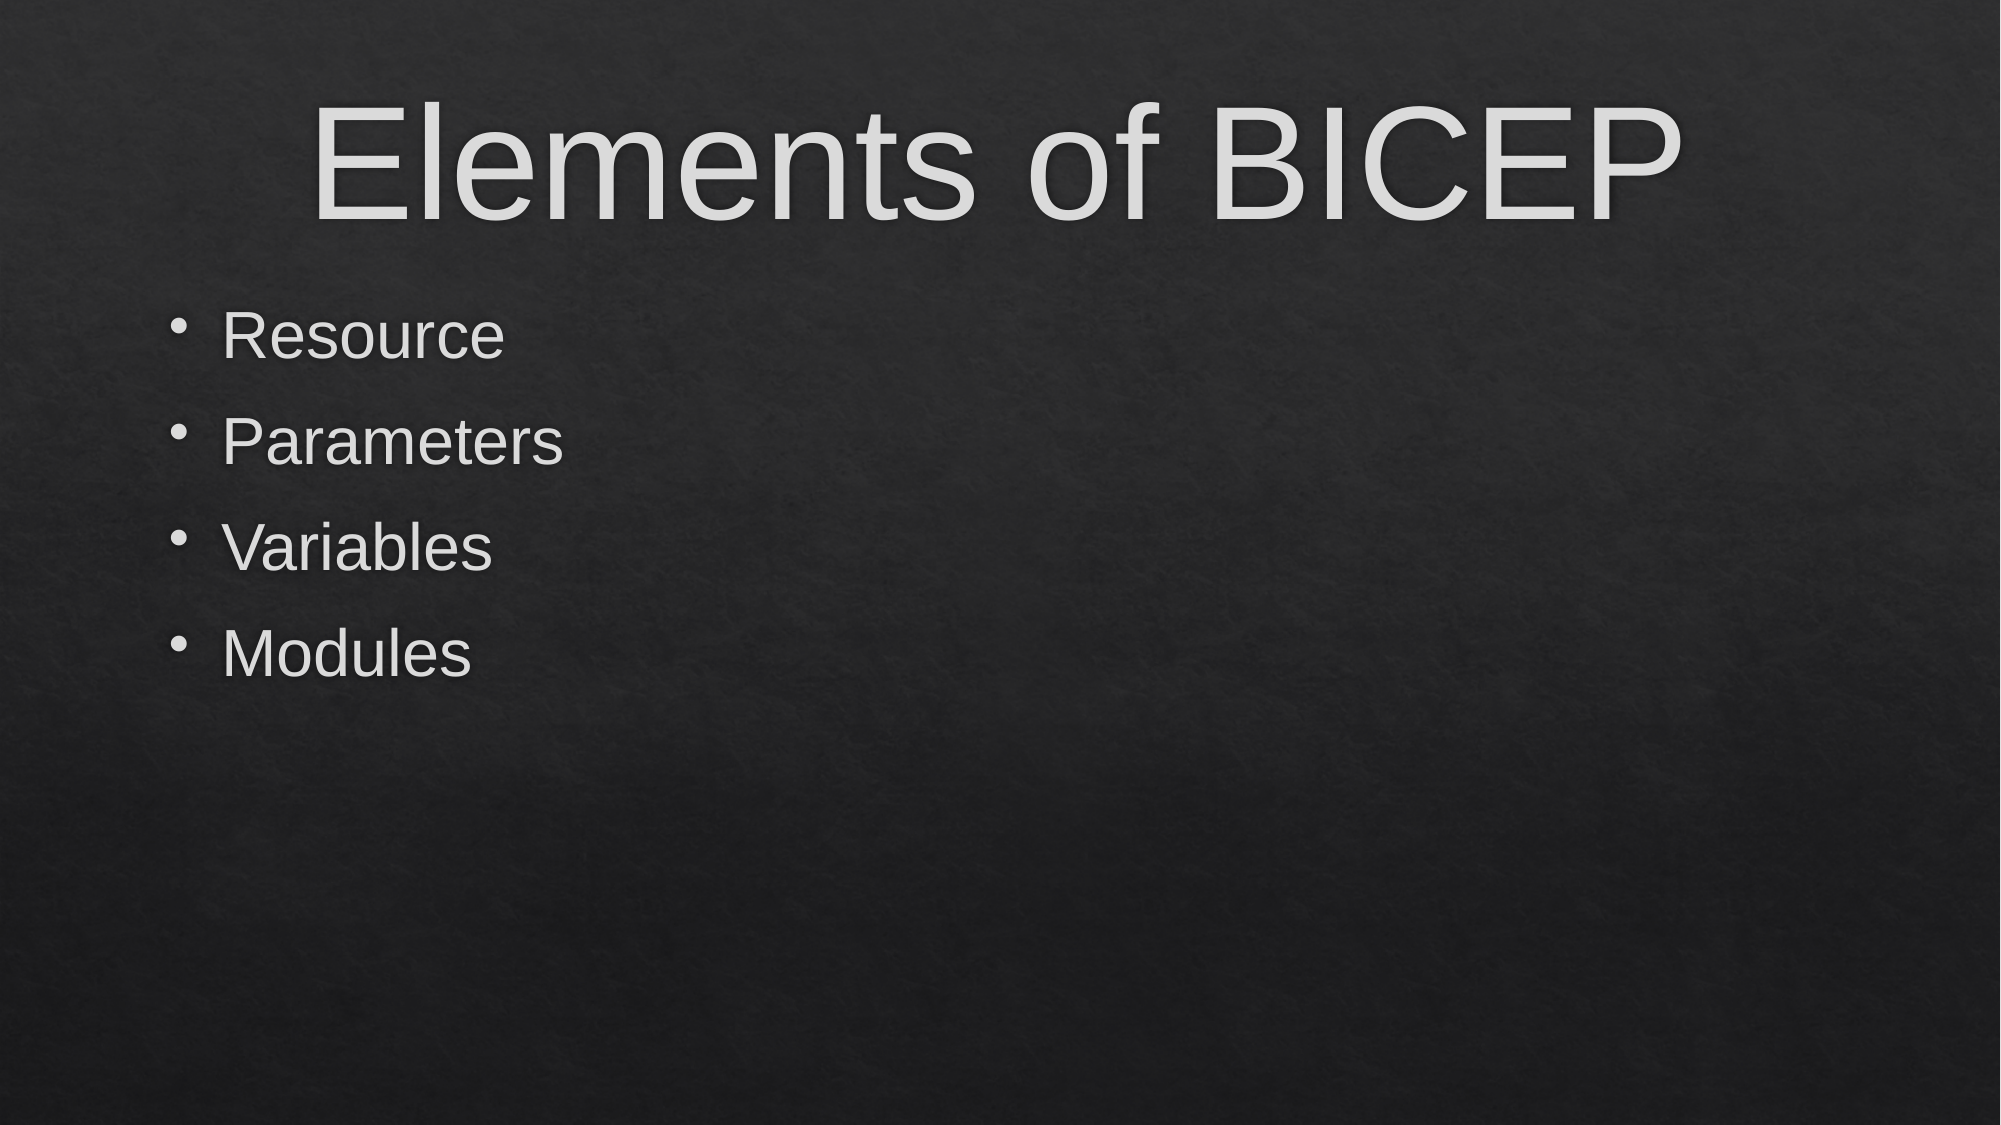

# Elements of BICEP
Resource
Parameters
Variables
Modules